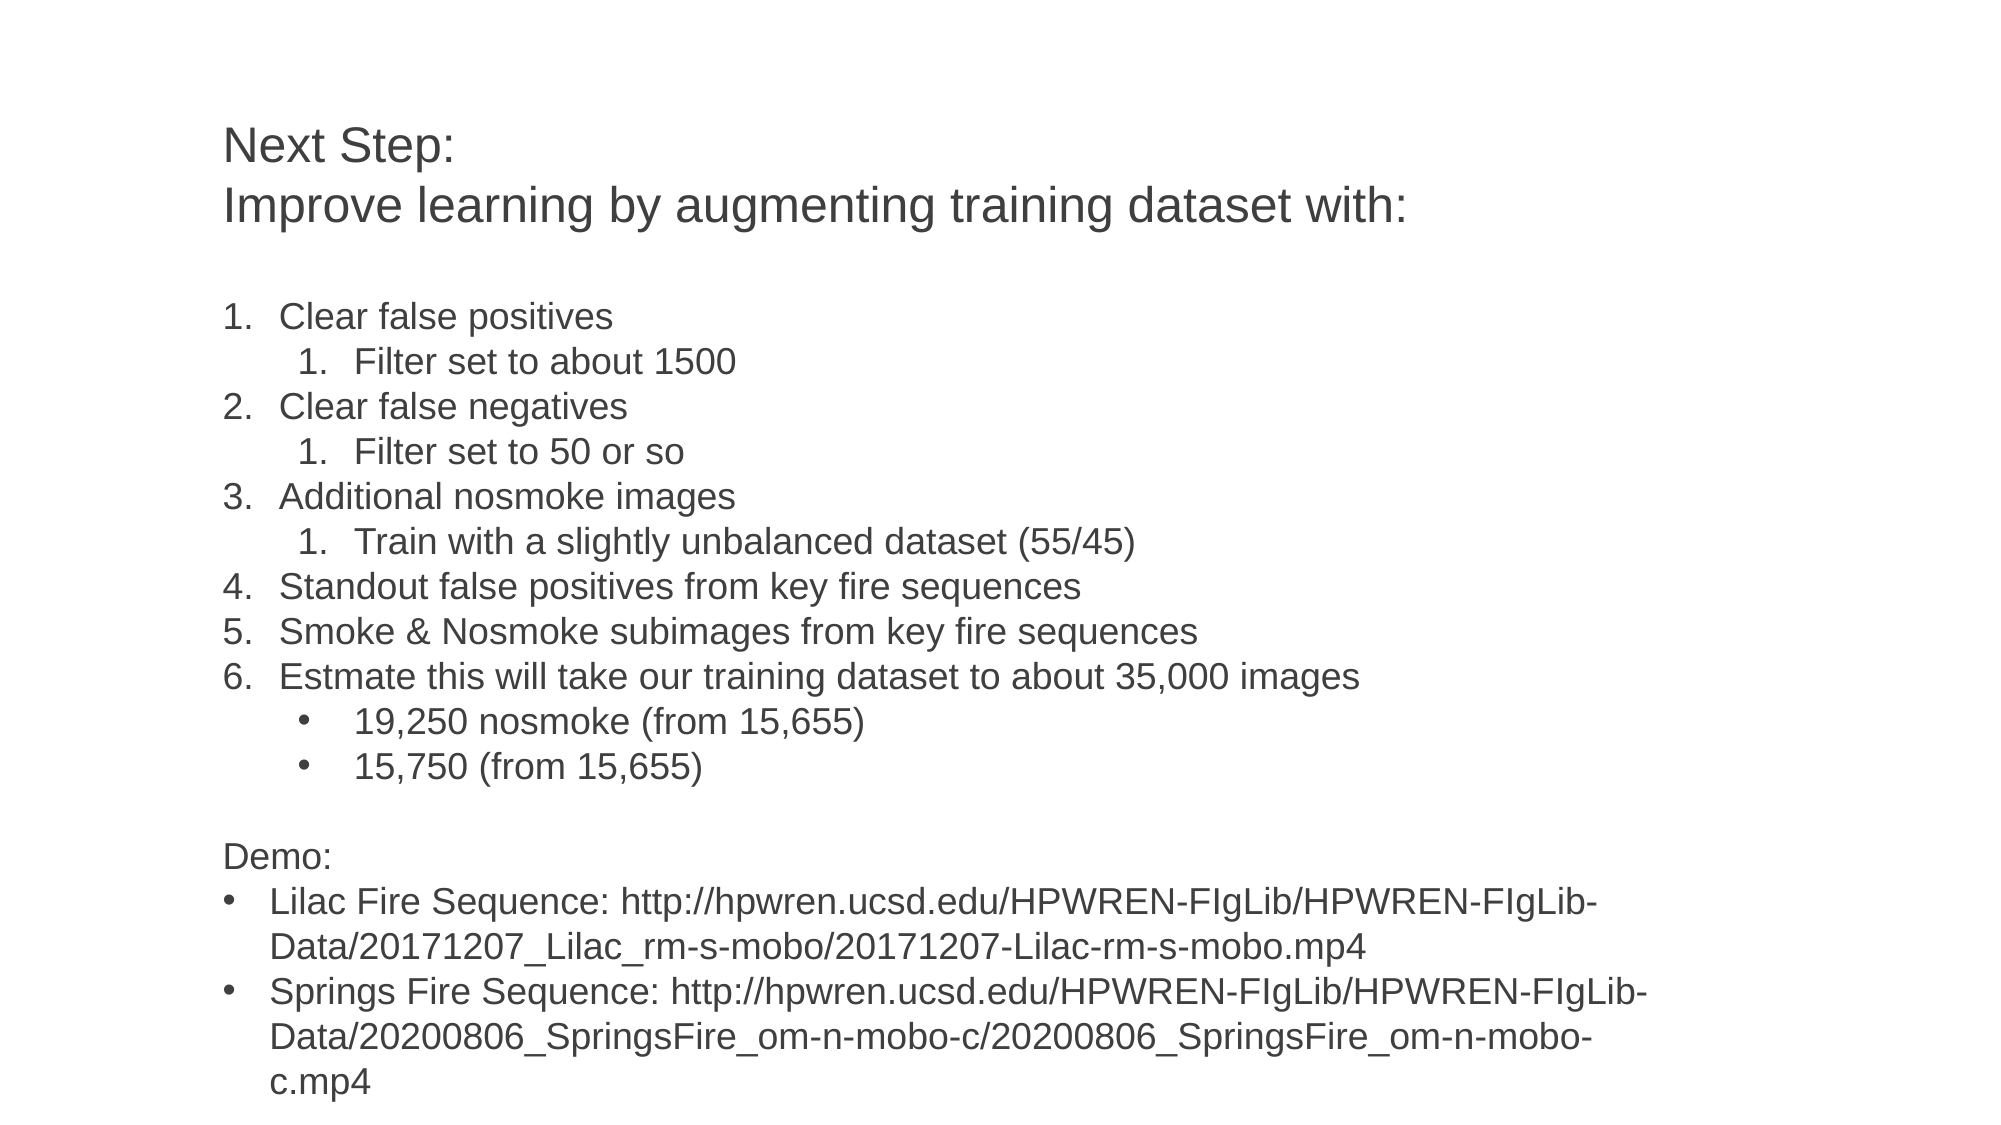

Next Step:
Improve learning by augmenting training dataset with:

Clear false positives
Filter set to about 1500
Clear false negatives
Filter set to 50 or so
Additional nosmoke images
Train with a slightly unbalanced dataset (55/45)
Standout false positives from key fire sequences
Smoke & Nosmoke subimages from key fire sequences
Estmate this will take our training dataset to about 35,000 images
19,250 nosmoke (from 15,655)
15,750 (from 15,655)

Demo:
Lilac Fire Sequence: http://hpwren.ucsd.edu/HPWREN-FIgLib/HPWREN-FIgLib-Data/20171207_Lilac_rm-s-mobo/20171207-Lilac-rm-s-mobo.mp4
Springs Fire Sequence: http://hpwren.ucsd.edu/HPWREN-FIgLib/HPWREN-FIgLib-Data/20200806_SpringsFire_om-n-mobo-c/20200806_SpringsFire_om-n-mobo-c.mp4